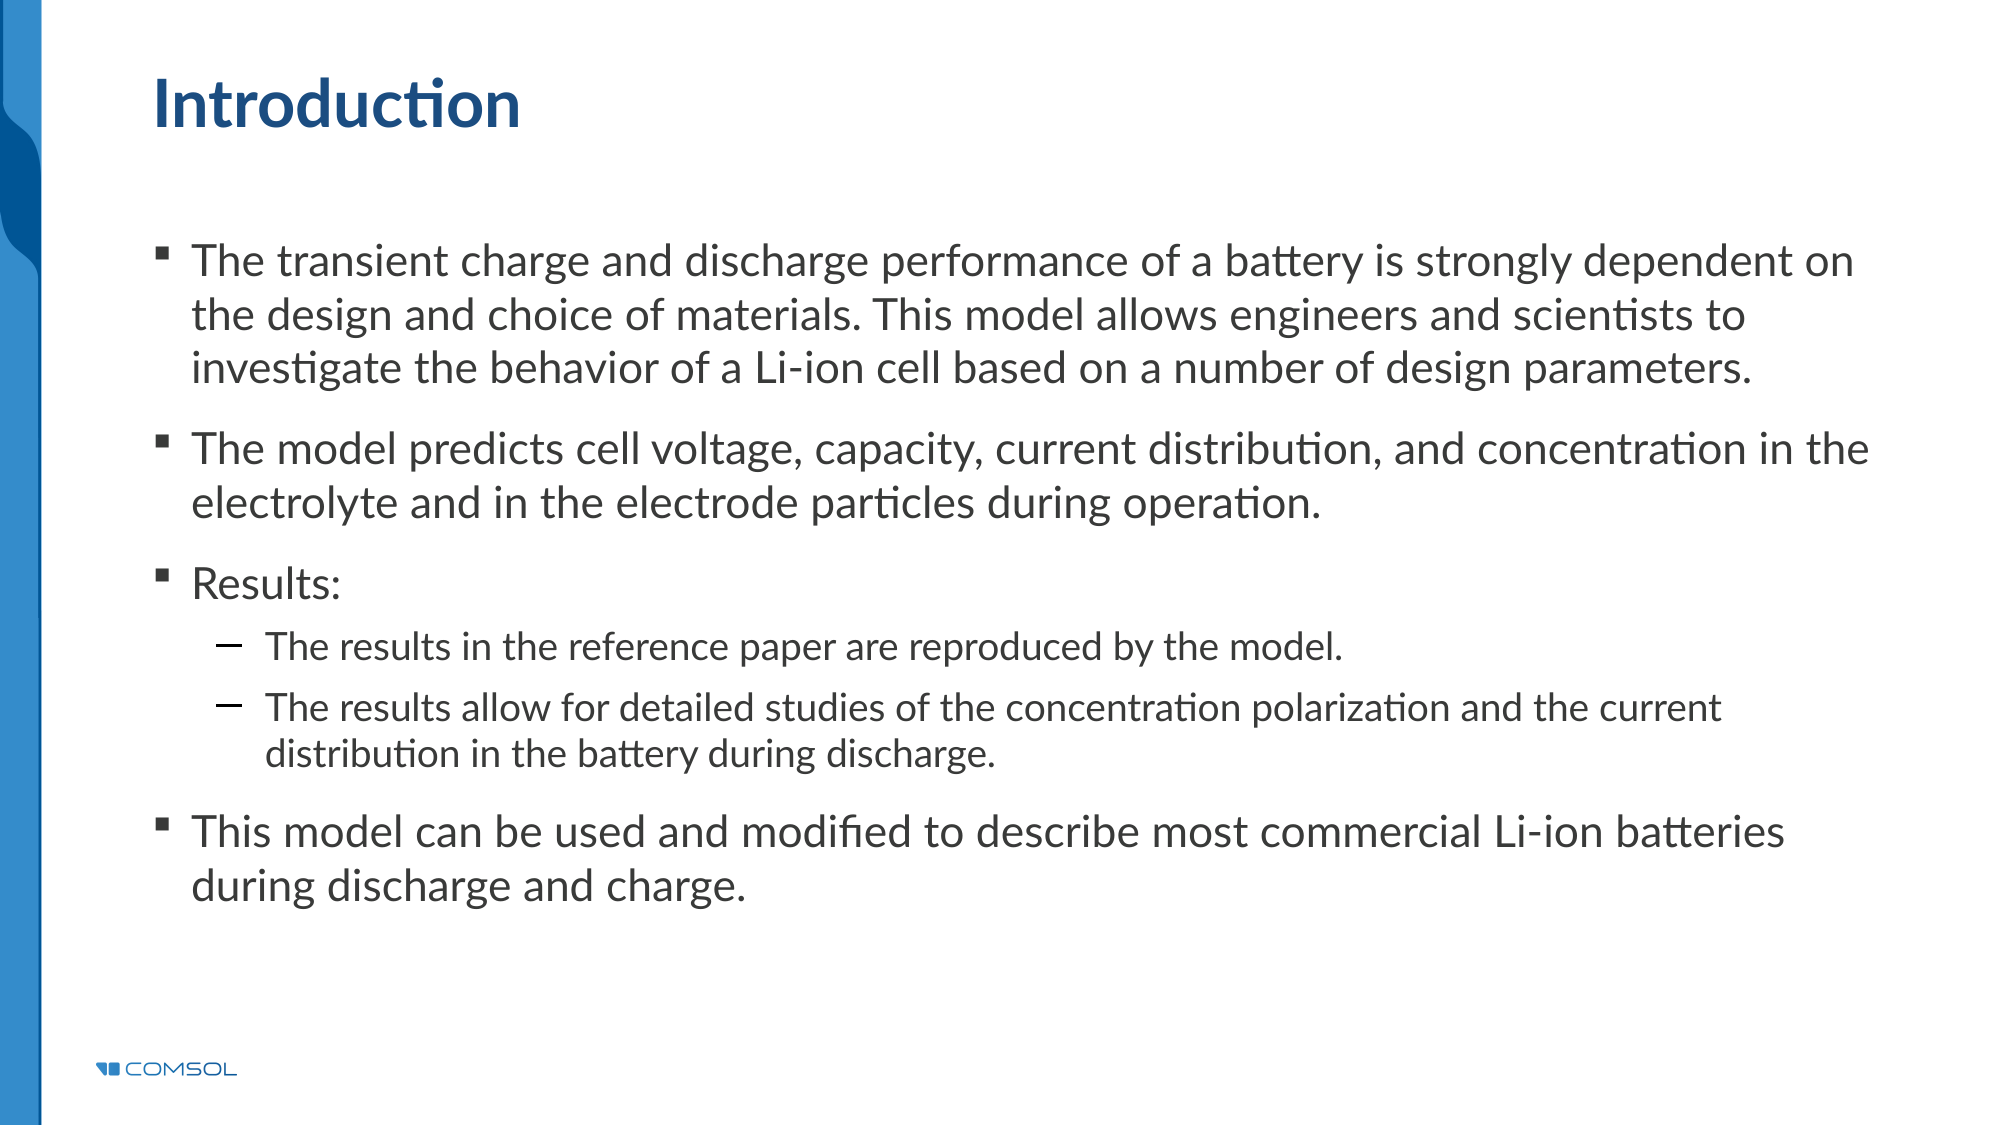

# Introduction
The transient charge and discharge performance of a battery is strongly dependent on the design and choice of materials. This model allows engineers and scientists to investigate the behavior of a Li-ion cell based on a number of design parameters.
The model predicts cell voltage, capacity, current distribution, and concentration in the electrolyte and in the electrode particles during operation.
Results:
The results in the reference paper are reproduced by the model.
The results allow for detailed studies of the concentration polarization and the current distribution in the battery during discharge.
This model can be used and modified to describe most commercial Li-ion batteries during discharge and charge.